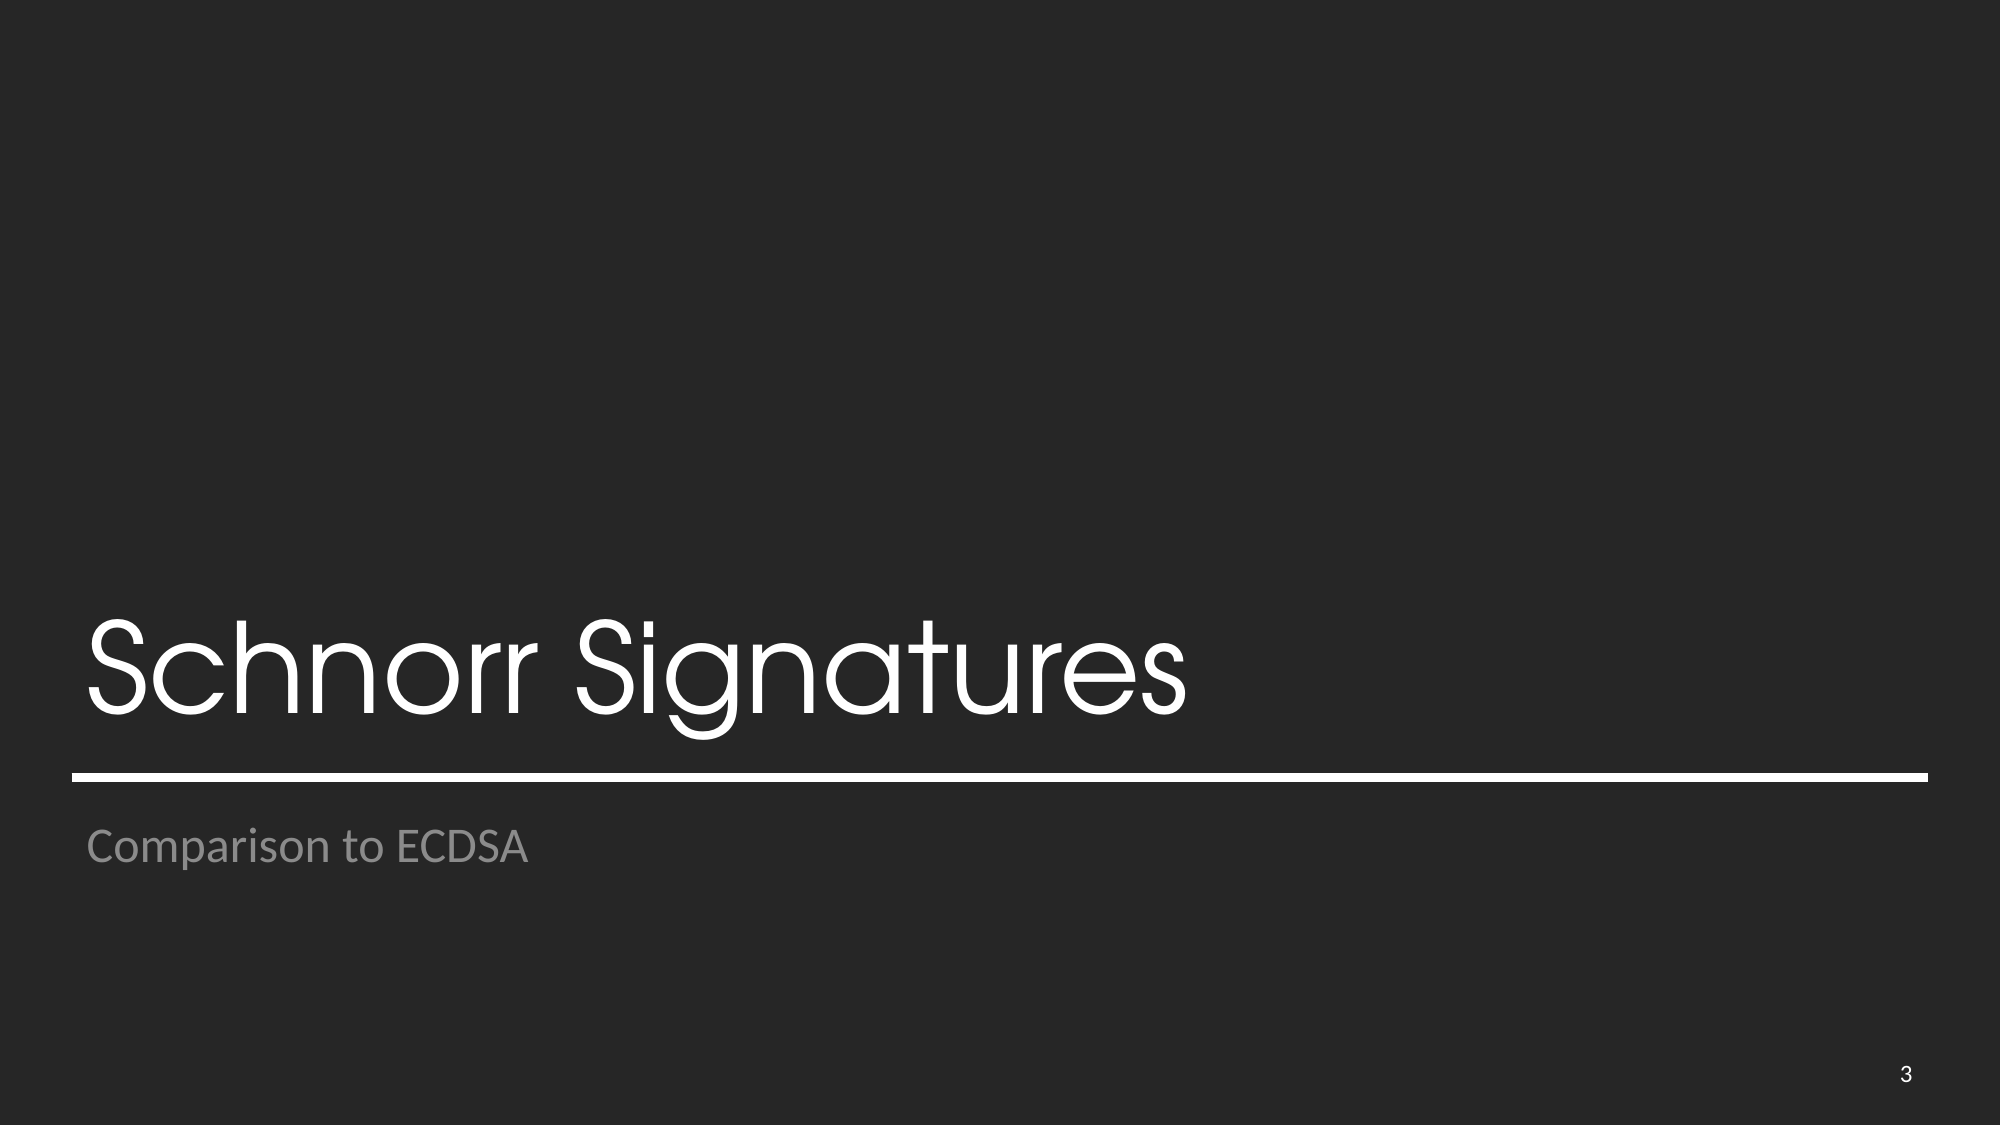

# Schnorr Signatures
Comparison to ECDSA
3